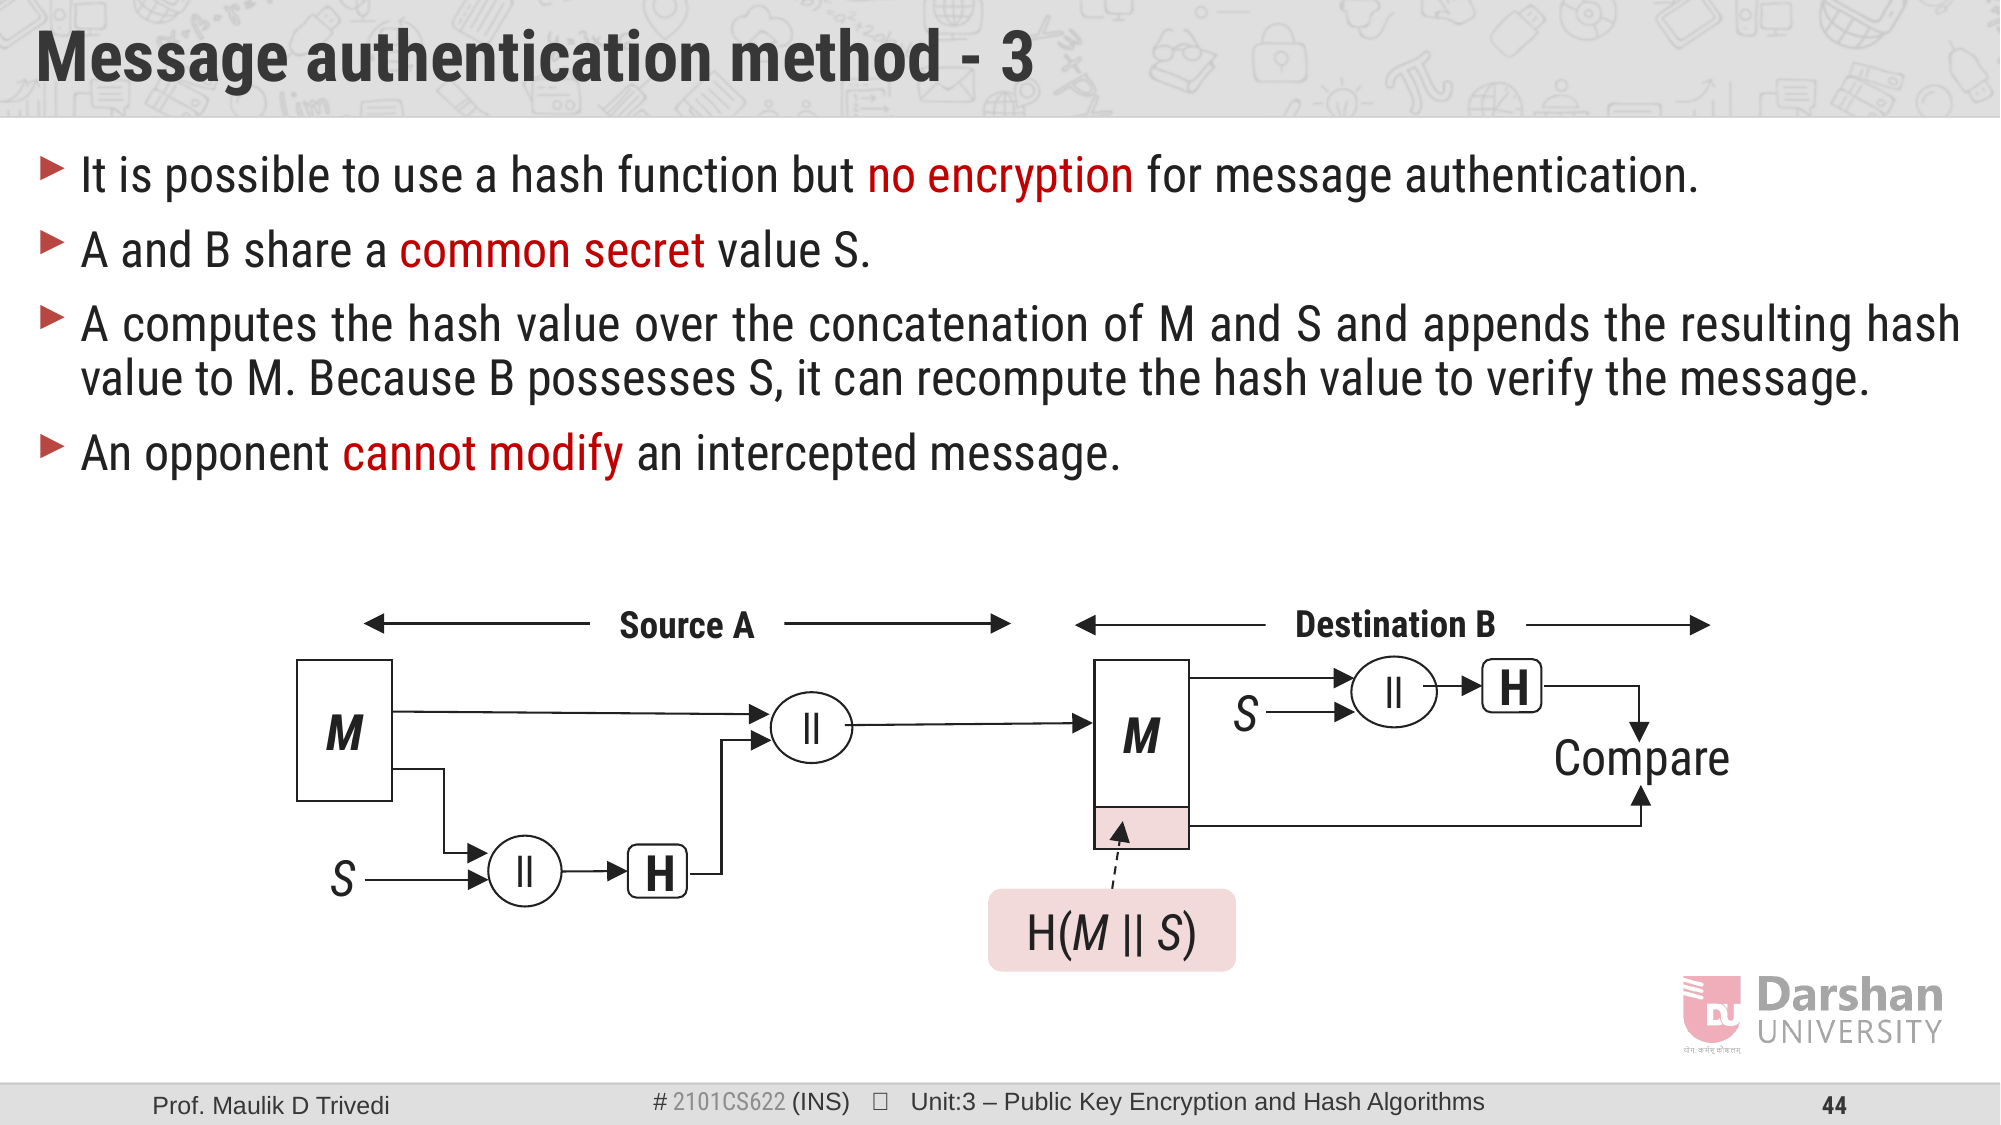

# Message authentication method - 3
It is possible to use a hash function but no encryption for message authentication.
A and B share a common secret value S.
A computes the hash value over the concatenation of M and S and appends the resulting hash value to M. Because B possesses S, it can recompute the hash value to verify the message.
An opponent cannot modify an intercepted message.
Destination B
Source A
ll
H
M
M

S

ll
Compare

ll
S
H
H(M || S)